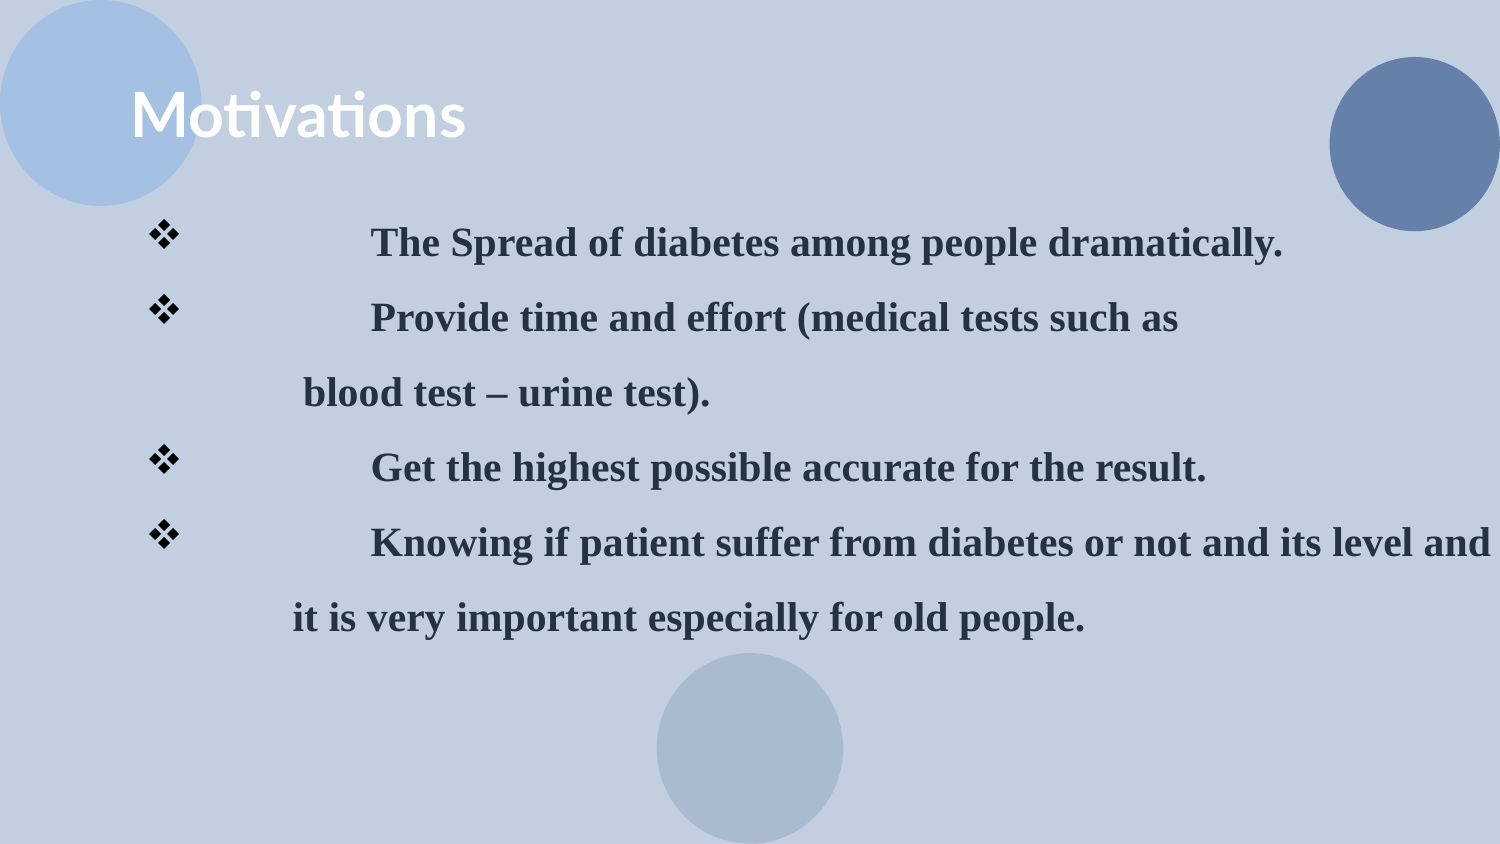

# Motivations

	The Spread of diabetes among people dramatically.
	Provide time and effort (medical tests such as
               blood test – urine test).
	Get the highest possible accurate for the result.
 	Knowing if patient suffer from diabetes or not and its level and
              it is very important especially for old people.